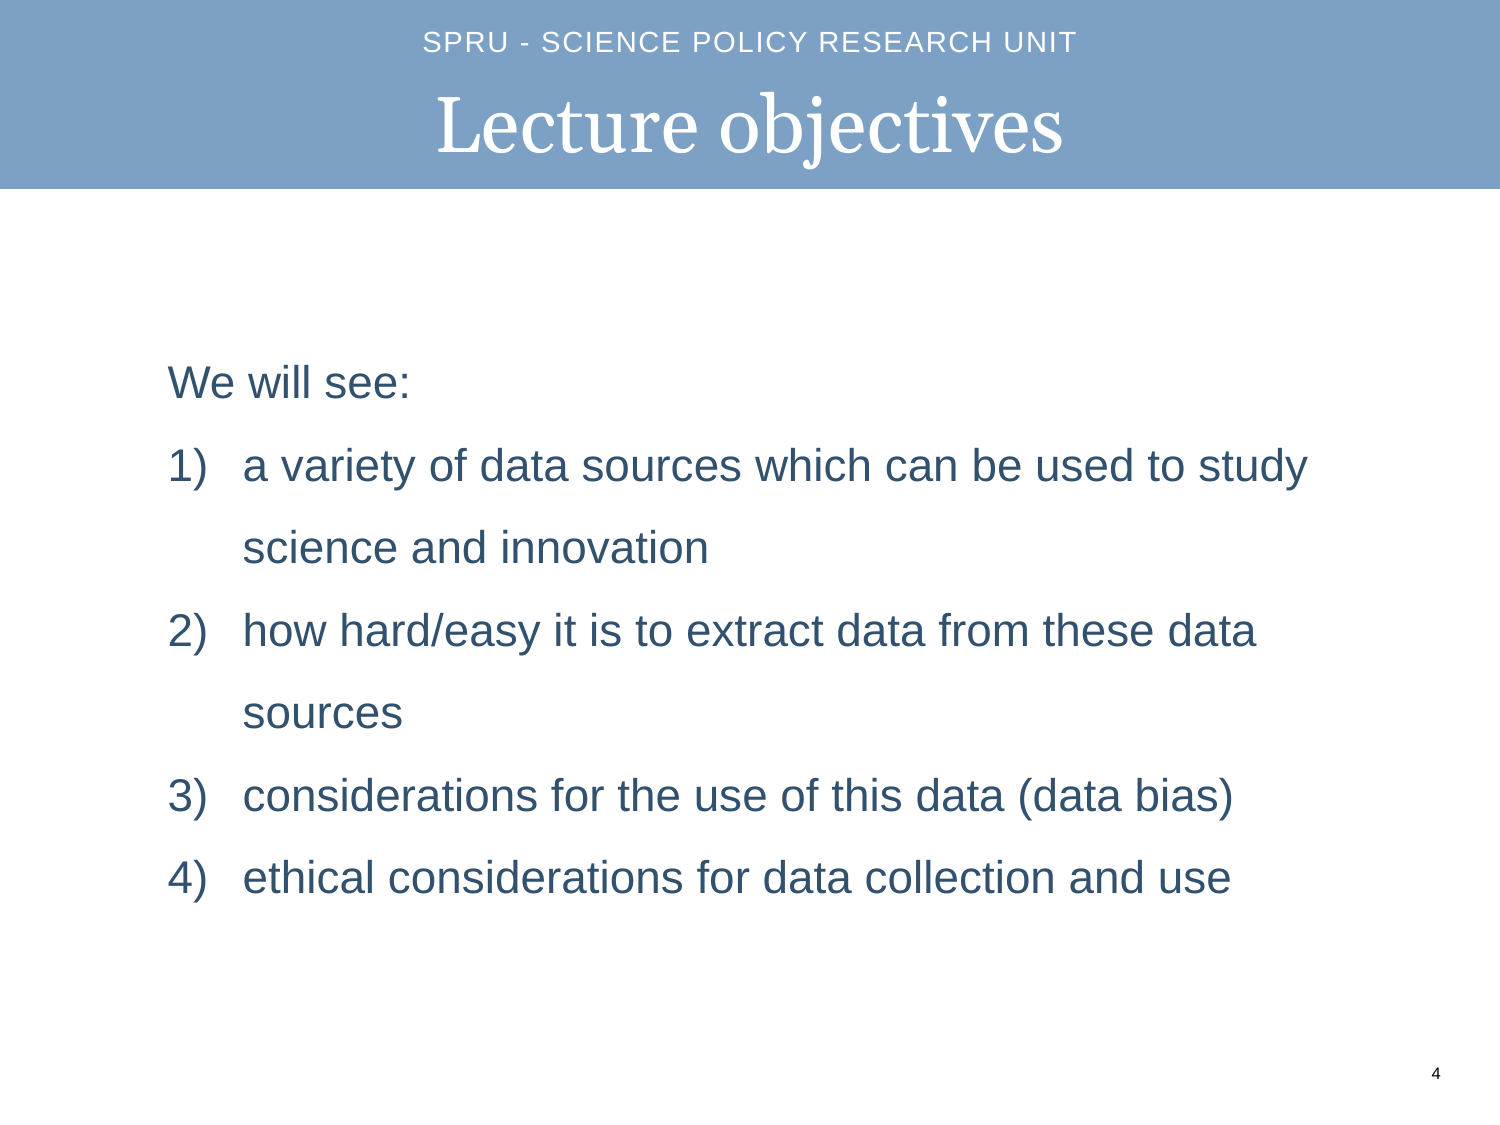

# Lecture objectives
We will see:
a variety of data sources which can be used to study science and innovation
how hard/easy it is to extract data from these data sources
considerations for the use of this data (data bias)
ethical considerations for data collection and use